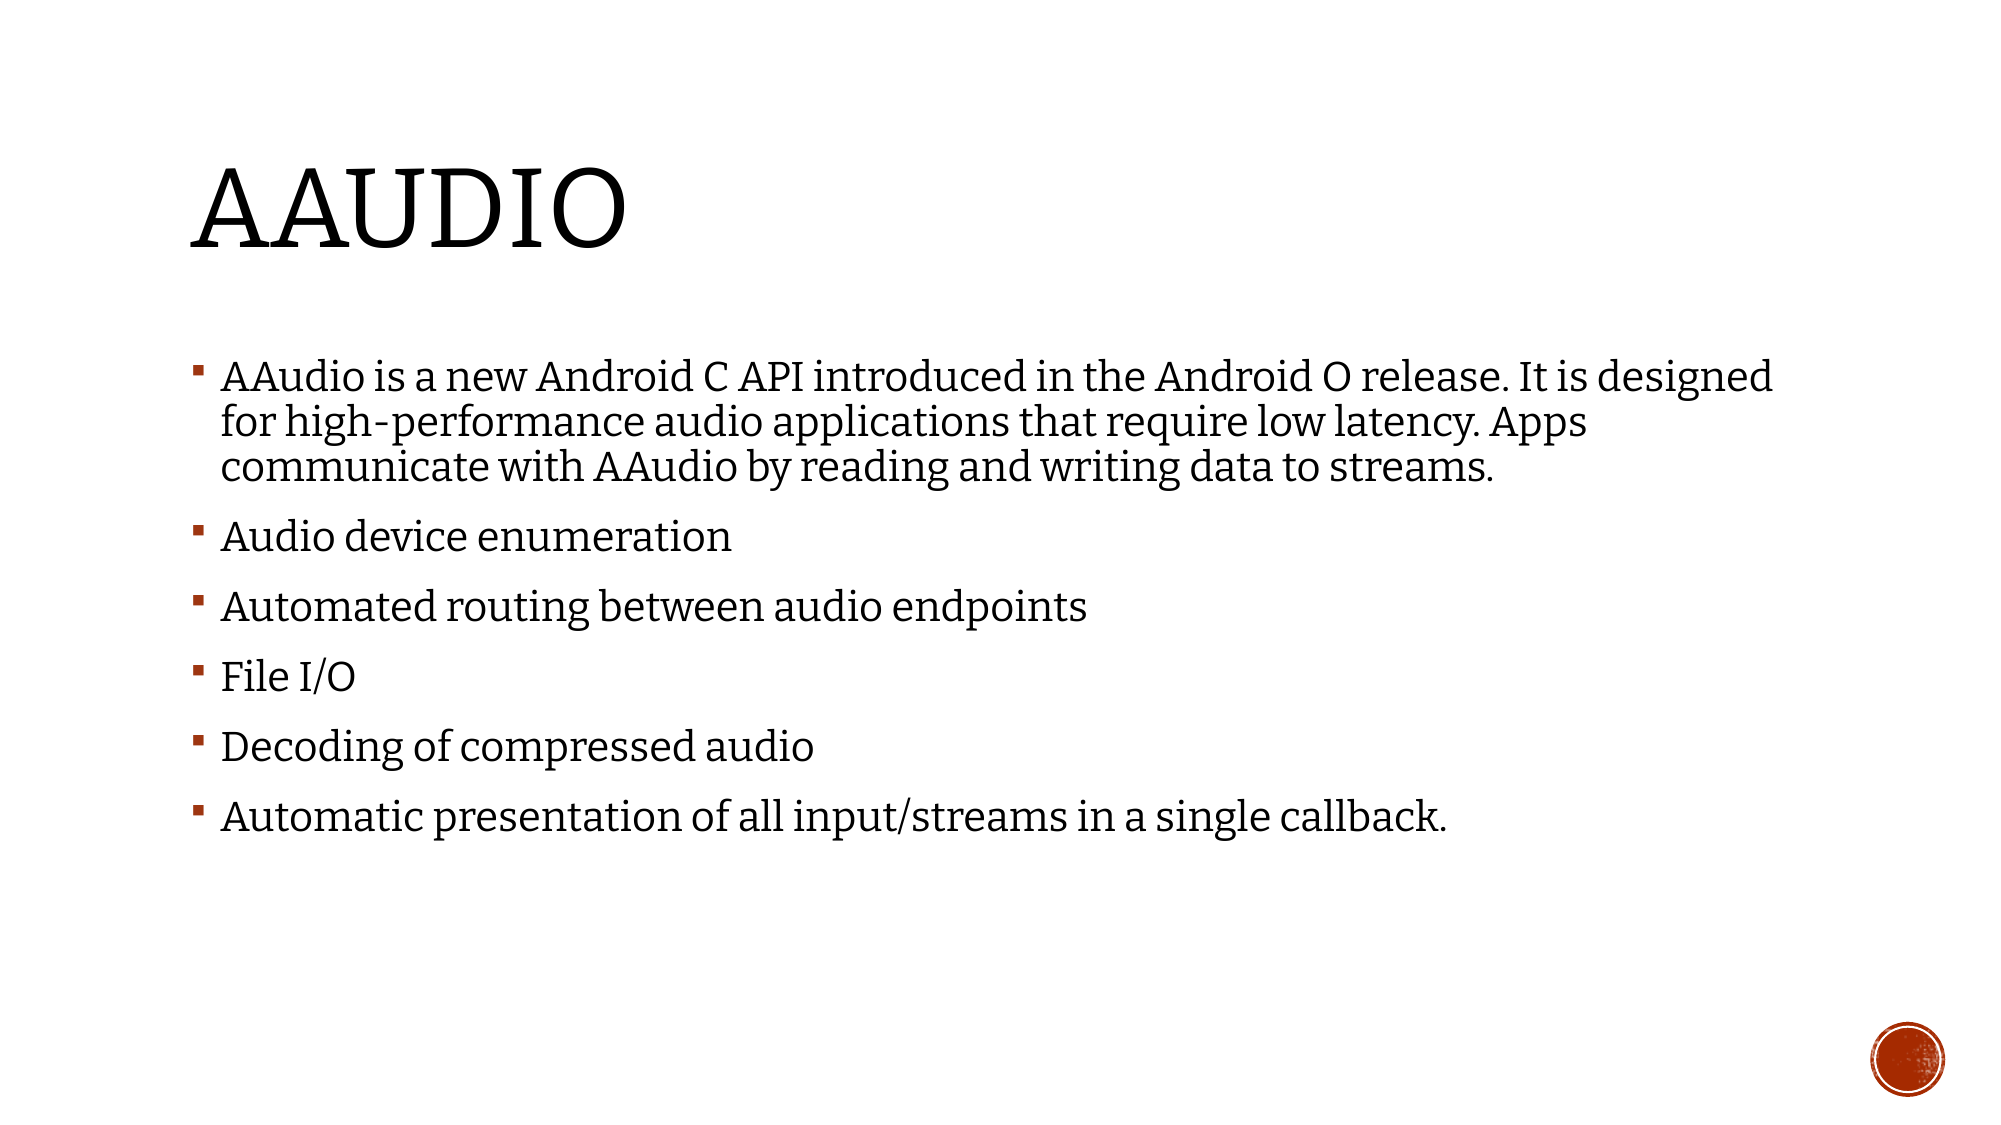

# AAUDIO
AAudio is a new Android C API introduced in the Android O release. It is designed for high-performance audio applications that require low latency. Apps communicate with AAudio by reading and writing data to streams.
Audio device enumeration
Automated routing between audio endpoints
File I/O
Decoding of compressed audio
Automatic presentation of all input/streams in a single callback.